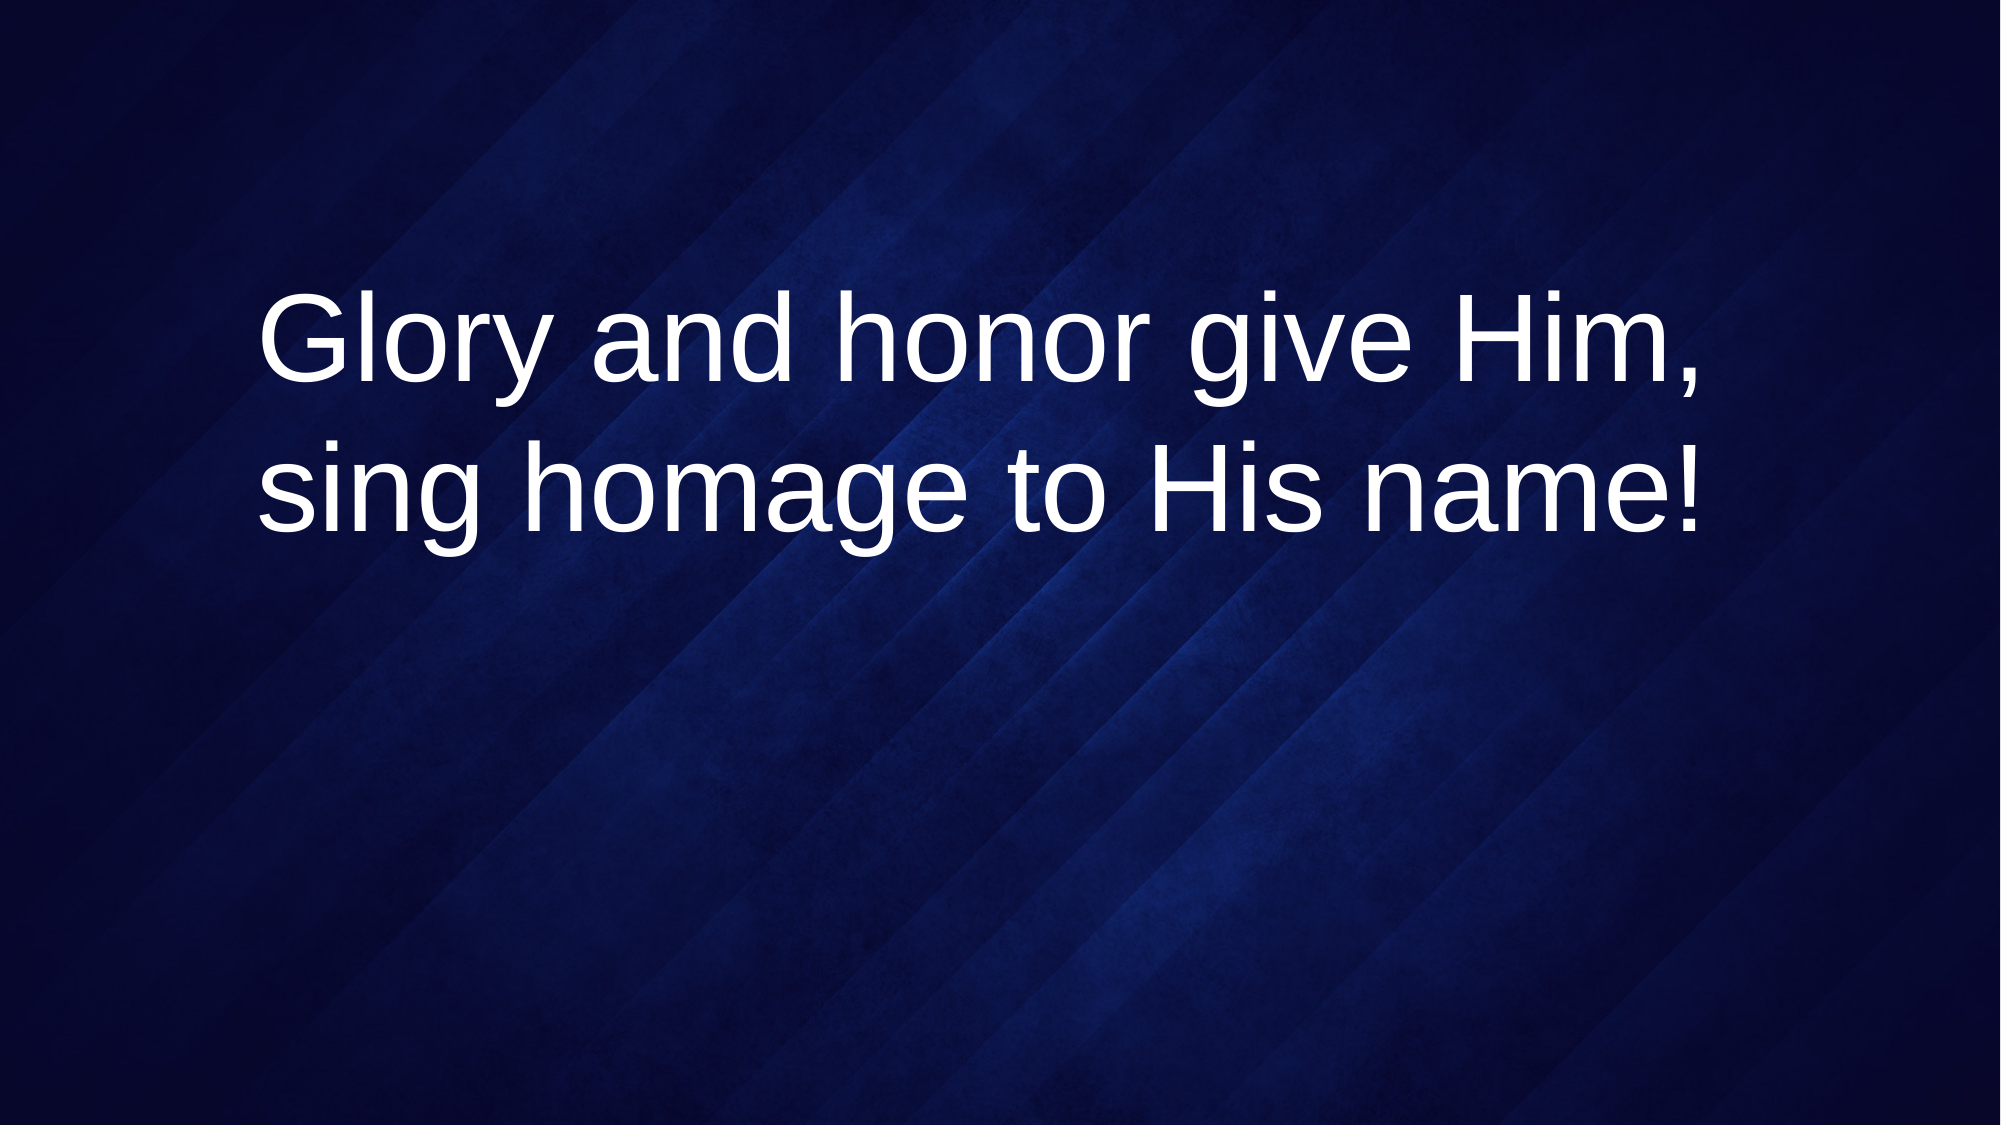

# Glory and honor give Him, sing homage to His name!